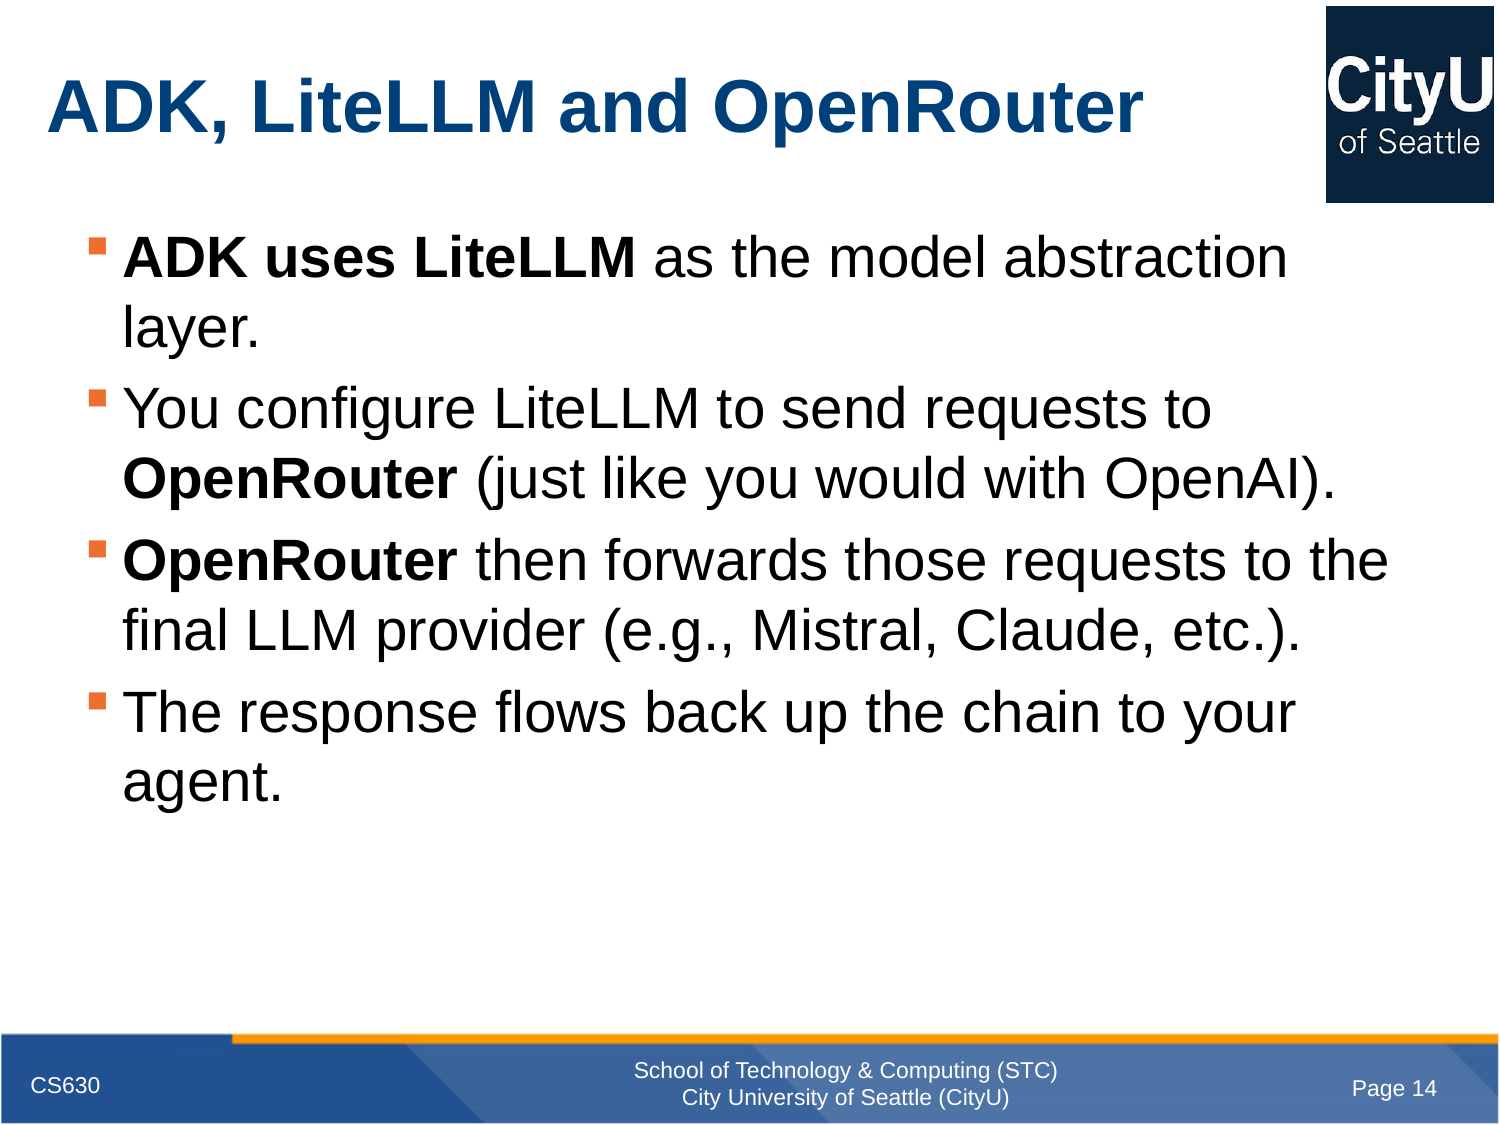

# ADK, LiteLLM and OpenRouter
ADK uses LiteLLM as the model abstraction layer.
You configure LiteLLM to send requests to OpenRouter (just like you would with OpenAI).
OpenRouter then forwards those requests to the final LLM provider (e.g., Mistral, Claude, etc.).
The response flows back up the chain to your agent.